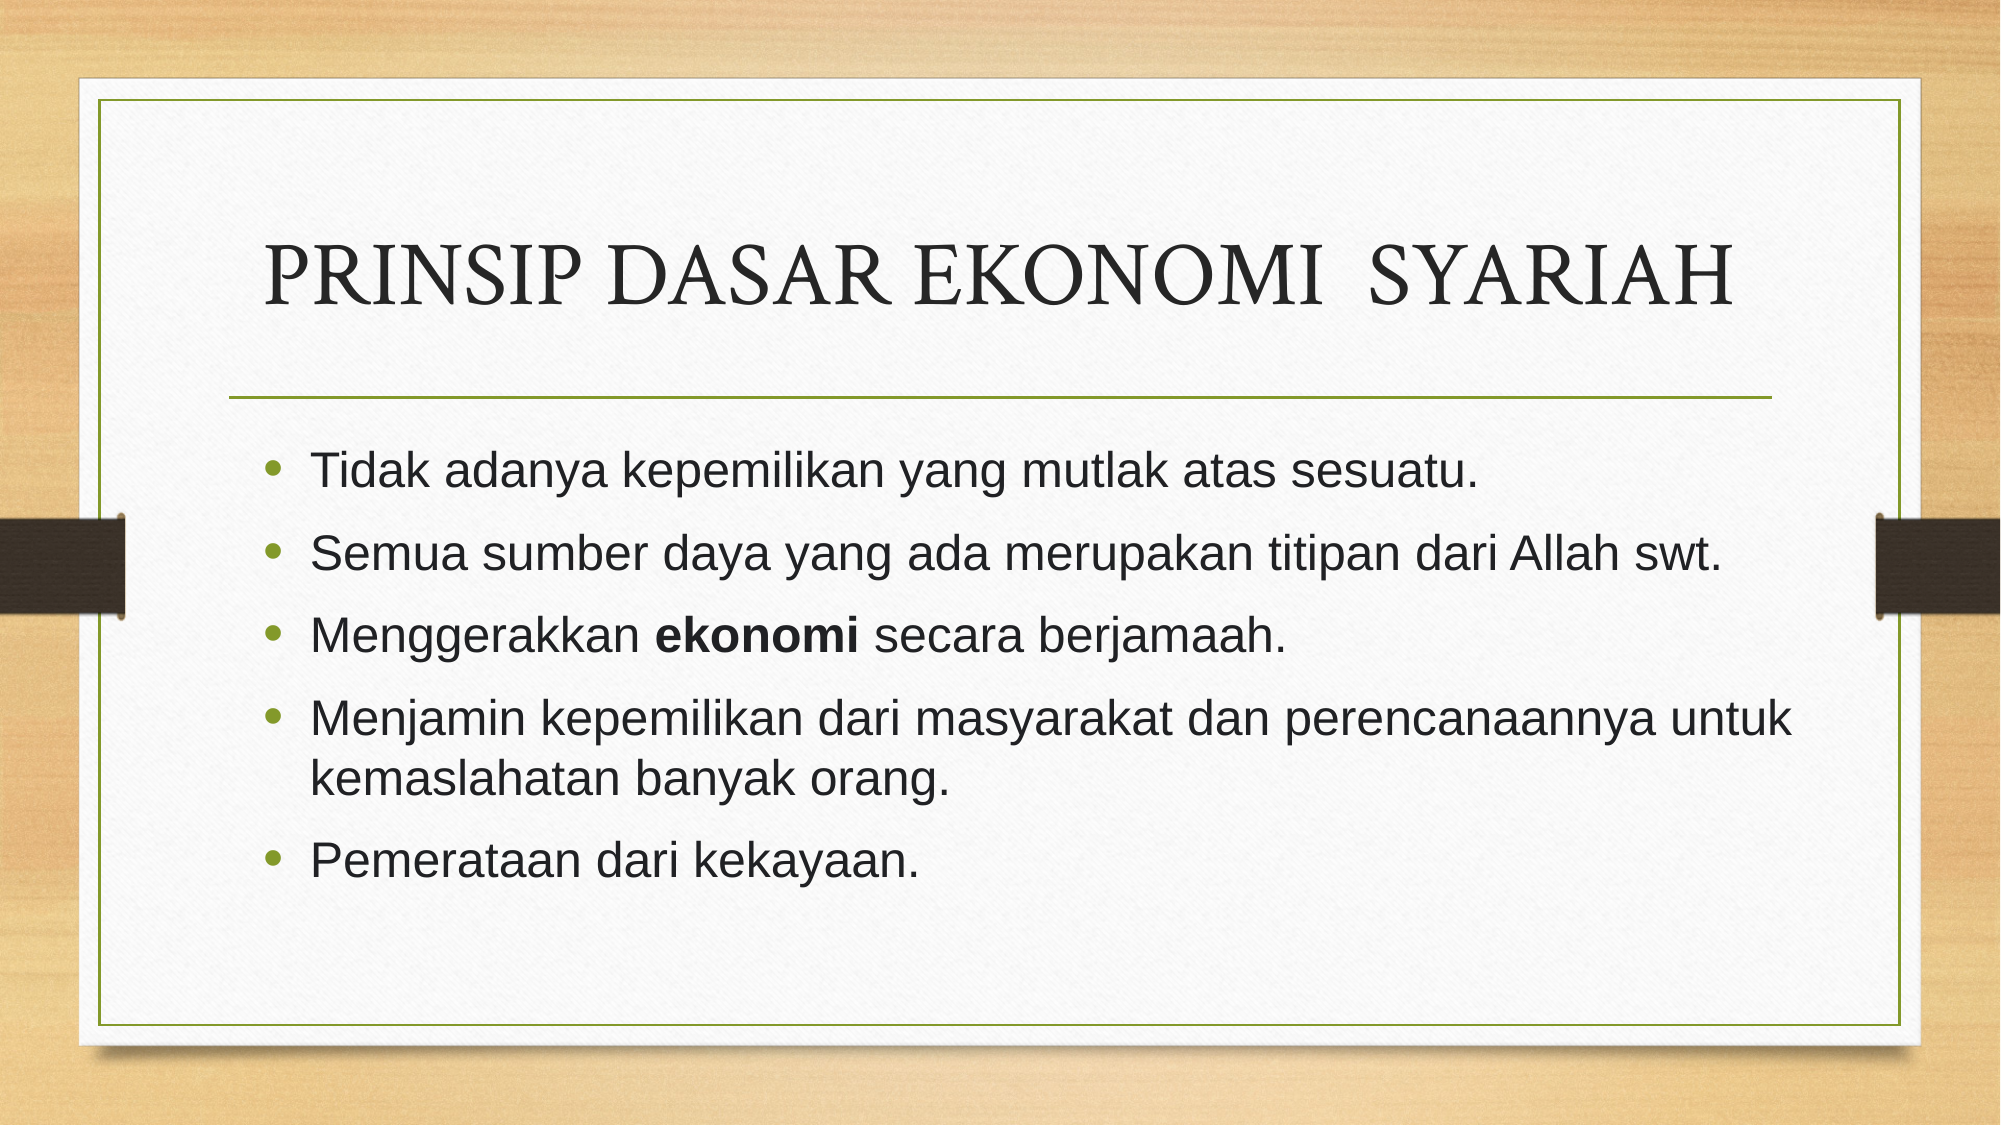

# PRINSIP DASAR EKONOMI  SYARIAH
Tidak adanya kepemilikan yang mutlak atas sesuatu.
Semua sumber daya yang ada merupakan titipan dari Allah swt.
Menggerakkan ekonomi secara berjamaah.
Menjamin kepemilikan dari masyarakat dan perencanaannya untuk kemaslahatan banyak orang.
Pemerataan dari kekayaan.